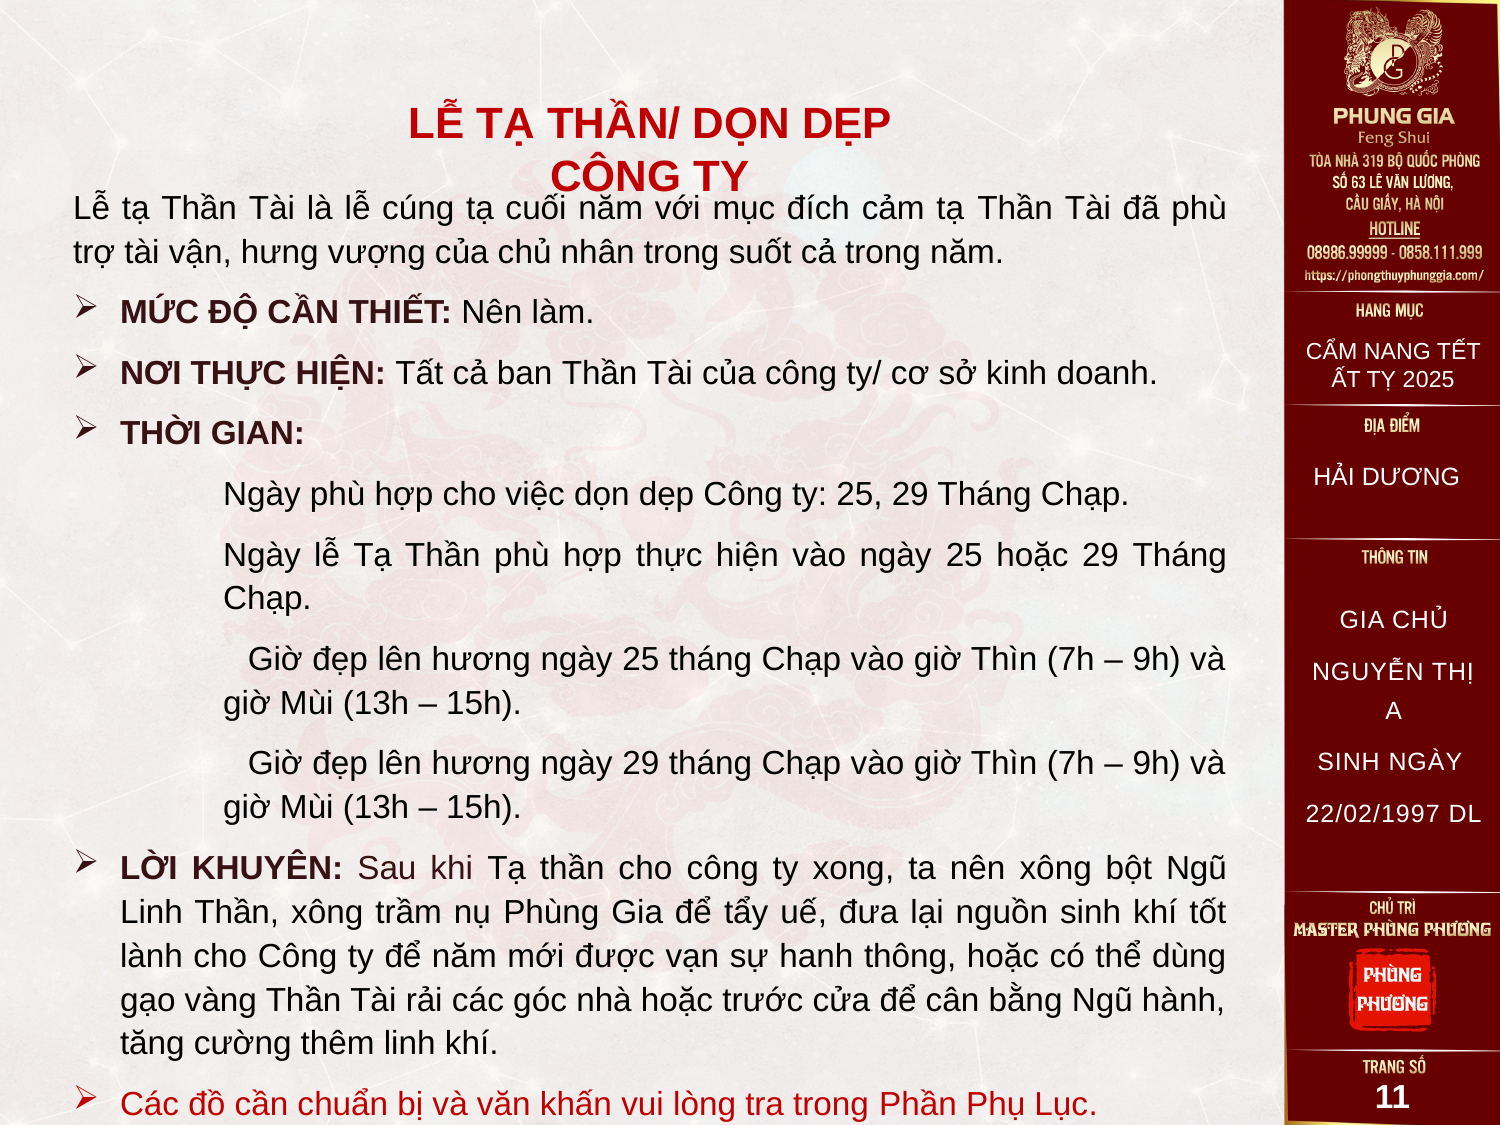

LỄ TẠ THẦN/ DỌN DẸP CÔNG TY
Lễ tạ Thần Tài là lễ cúng tạ cuối năm với mục đích cảm tạ Thần Tài đã phù trợ tài vận, hưng vượng của chủ nhân trong suốt cả trong năm.
MỨC ĐỘ CẦN THIẾT: Nên làm.
NƠI THỰC HIỆN: Tất cả ban Thần Tài của công ty/ cơ sở kinh doanh.
THỜI GIAN:
	Ngày phù hợp cho việc dọn dẹp Công ty: 25, 29 Tháng Chạp.
	Ngày lễ Tạ Thần phù hợp thực hiện vào ngày 25 hoặc 29 Tháng Chạp.
                  Giờ đẹp lên hương ngày 25 tháng Chạp vào giờ Thìn (7h – 9h) và giờ Mùi (13h – 15h).
                  Giờ đẹp lên hương ngày 29 tháng Chạp vào giờ Thìn (7h – 9h) và giờ Mùi (13h – 15h).
LỜI KHUYÊN: Sau khi Tạ thần cho công ty xong, ta nên xông bột Ngũ Linh Thần, xông trầm nụ Phùng Gia để tẩy uế, đưa lại nguồn sinh khí tốt lành cho Công ty để năm mới được vạn sự hanh thông, hoặc có thể dùng gạo vàng Thần Tài rải các góc nhà hoặc trước cửa để cân bằng Ngũ hành, tăng cường thêm linh khí.
Các đồ cần chuẩn bị và văn khấn vui lòng tra trong Phần Phụ Lục.
CẨM NANG TẾT ẤT TỴ 2025
HẢI DƯƠNG
GIA CHỦ
NGUYỄN THỊ A
SINH NGÀY
22/02/1997 DL
11